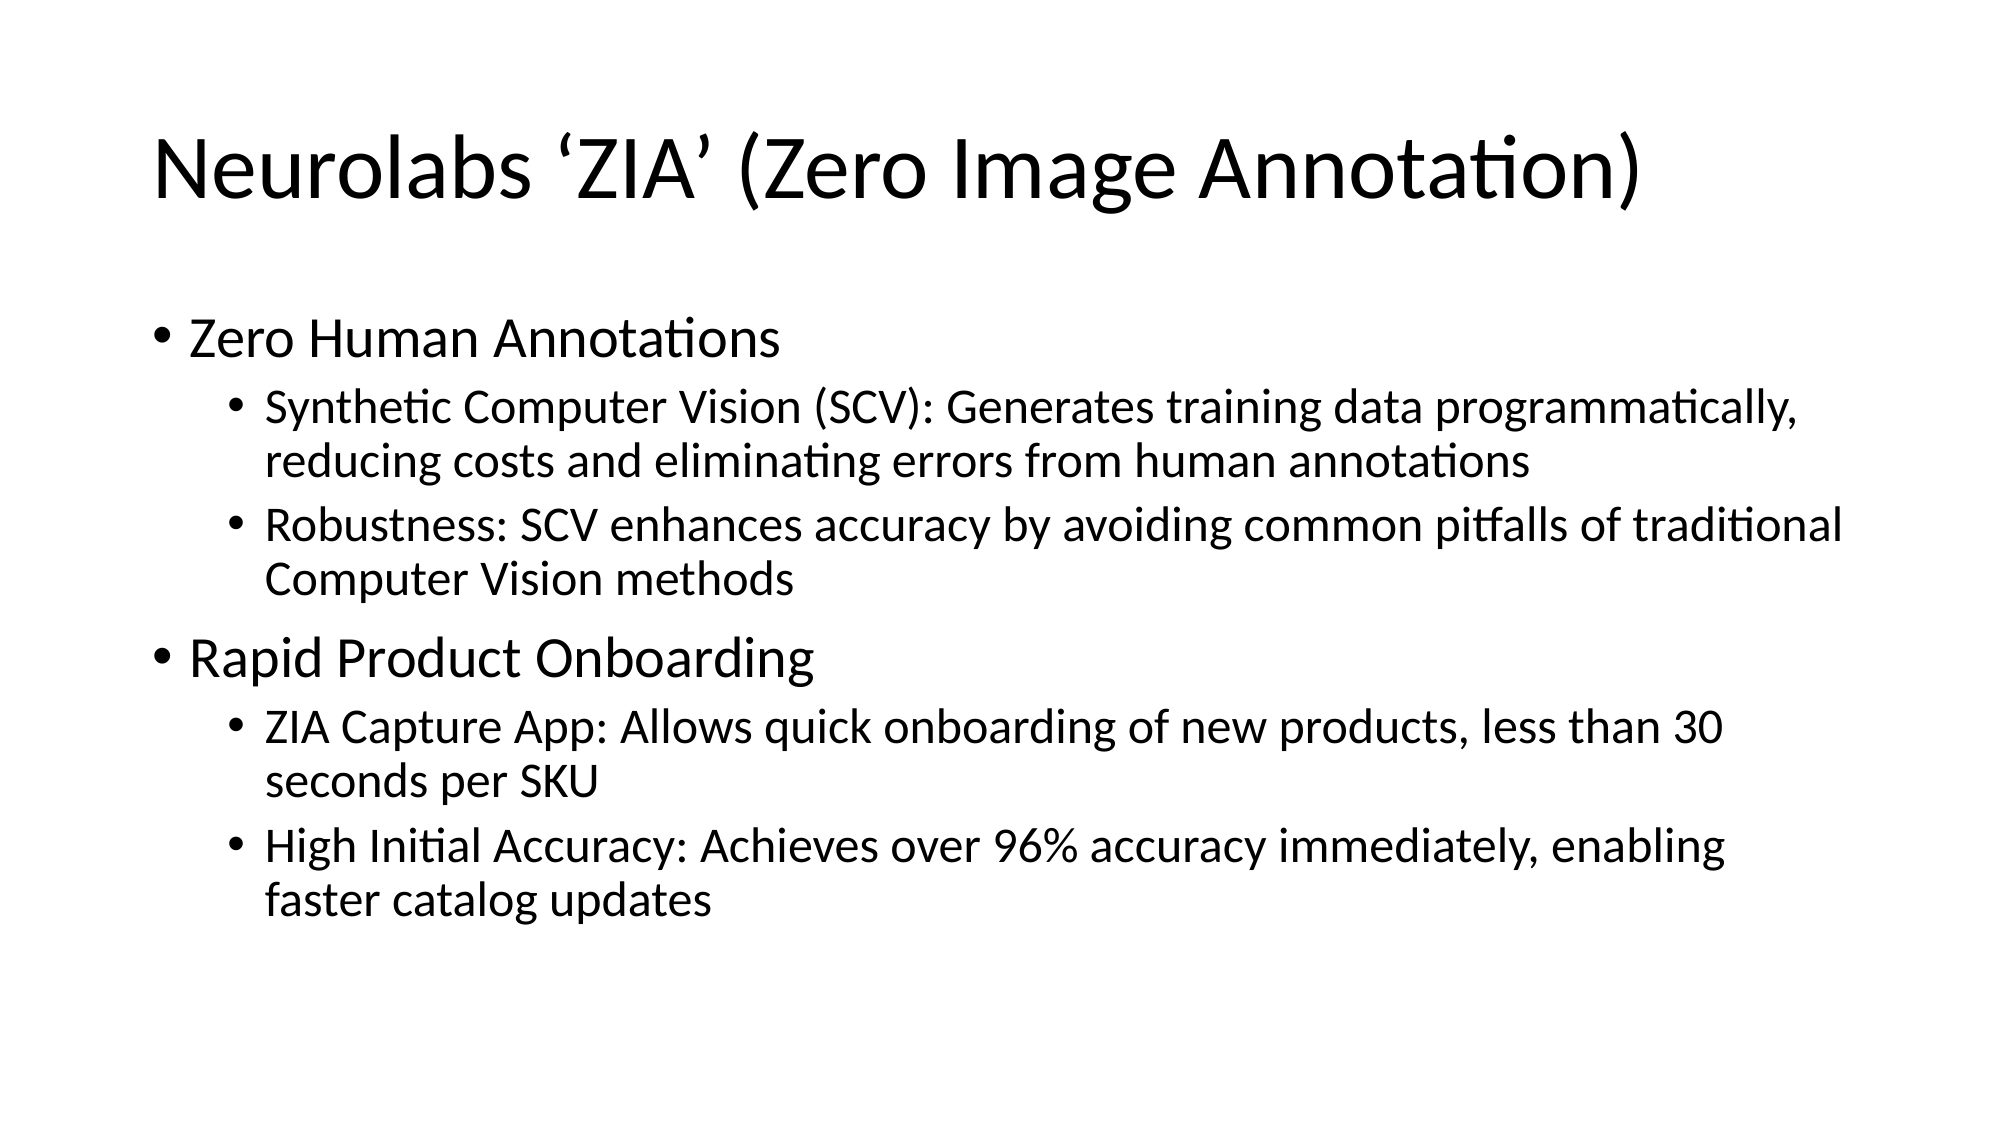

# Neurolabs ‘ZIA’ (Zero Image Annotation)
Zero Human Annotations
Synthetic Computer Vision (SCV): Generates training data programmatically, reducing costs and eliminating errors from human annotations
Robustness: SCV enhances accuracy by avoiding common pitfalls of traditional Computer Vision methods
Rapid Product Onboarding
ZIA Capture App: Allows quick onboarding of new products, less than 30 seconds per SKU
High Initial Accuracy: Achieves over 96% accuracy immediately, enabling faster catalog updates